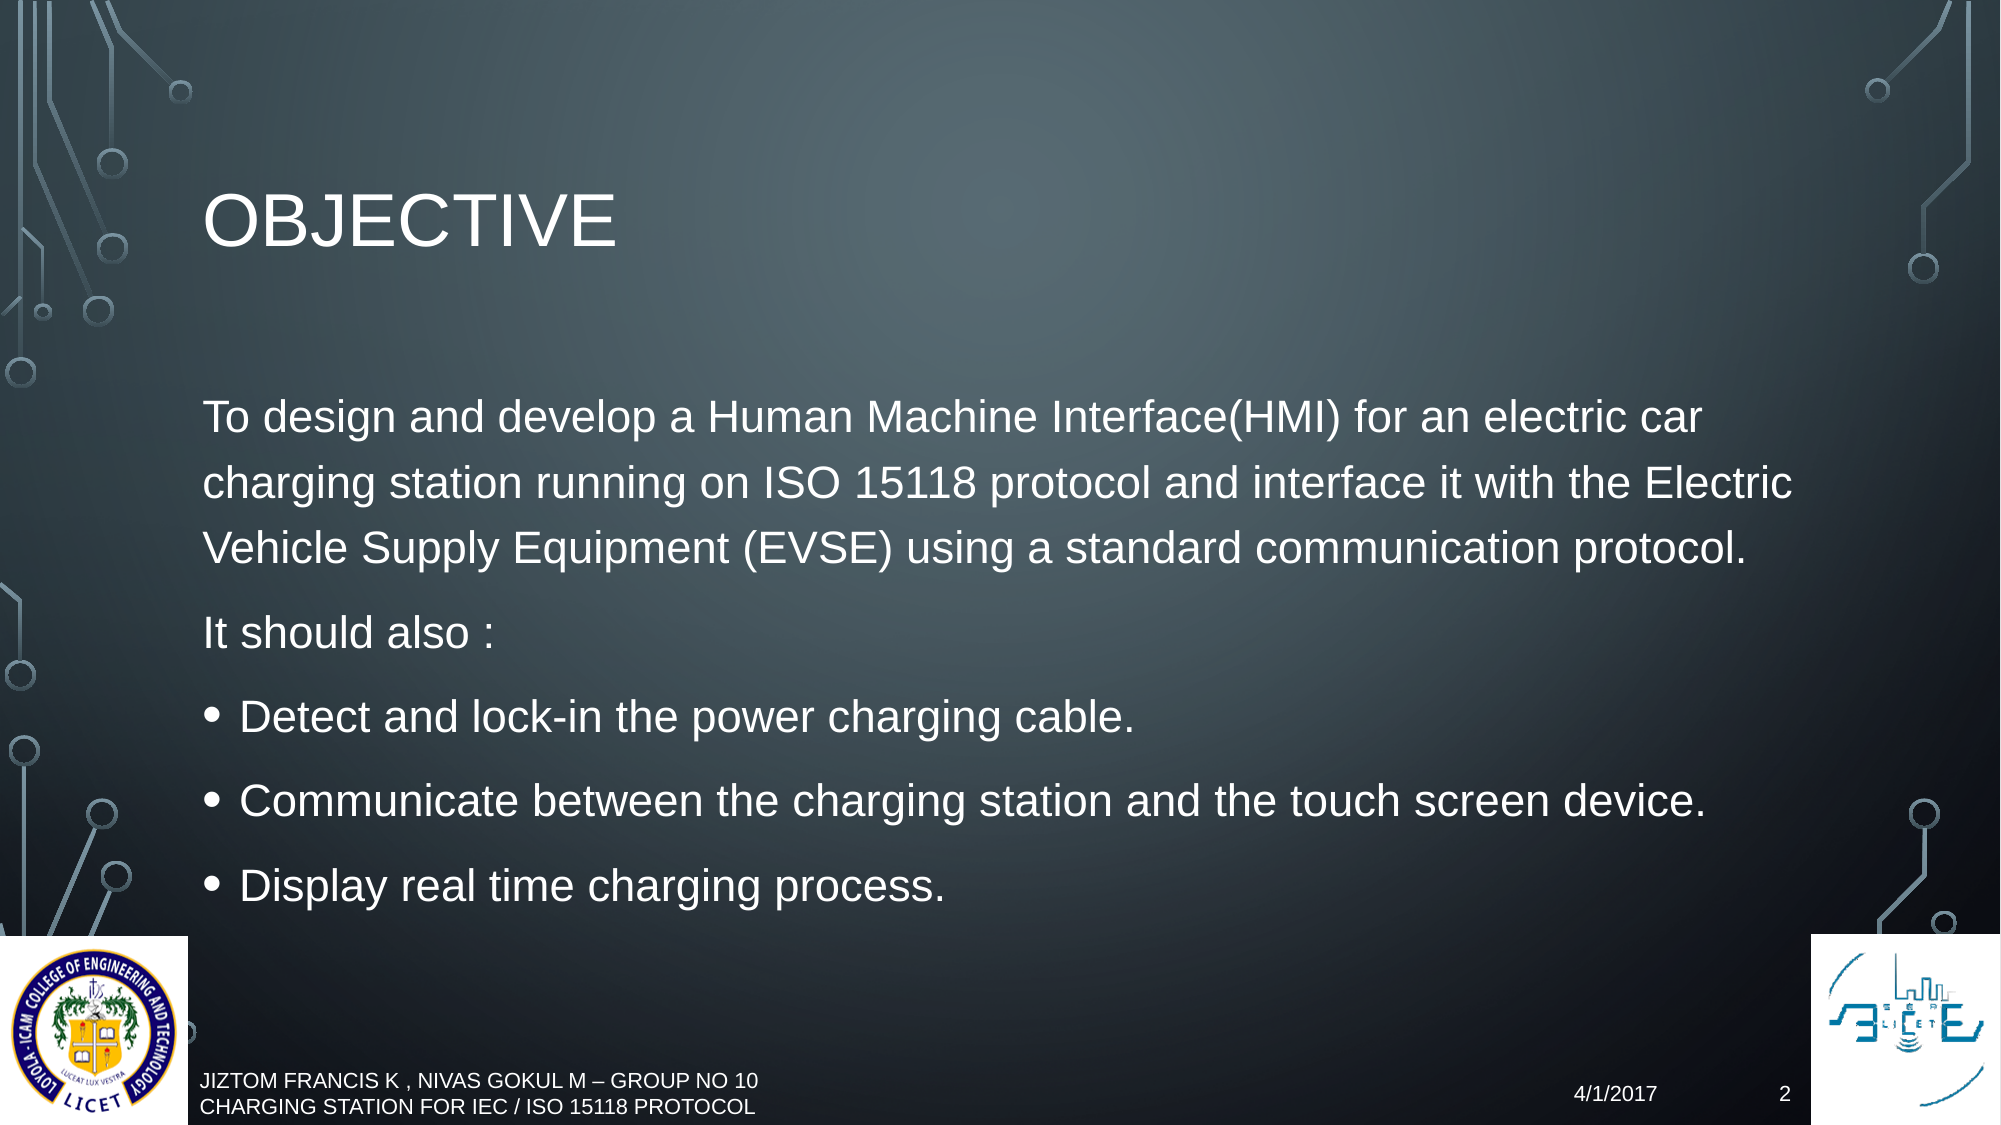

# objective
To design and develop a Human Machine Interface(HMI) for an electric car charging station running on ISO 15118 protocol and interface it with the Electric Vehicle Supply Equipment (EVSE) using a standard communication protocol.
It should also :
Detect and lock-in the power charging cable.
Communicate between the charging station and the touch screen device.
Display real time charging process.
2
4/1/2017
JIZTOM FRANCIS K , NIVAS GOKUL M – GROUP NO 10
CHARGING STATION FOR IEC / ISO 15118 PROTOCOL